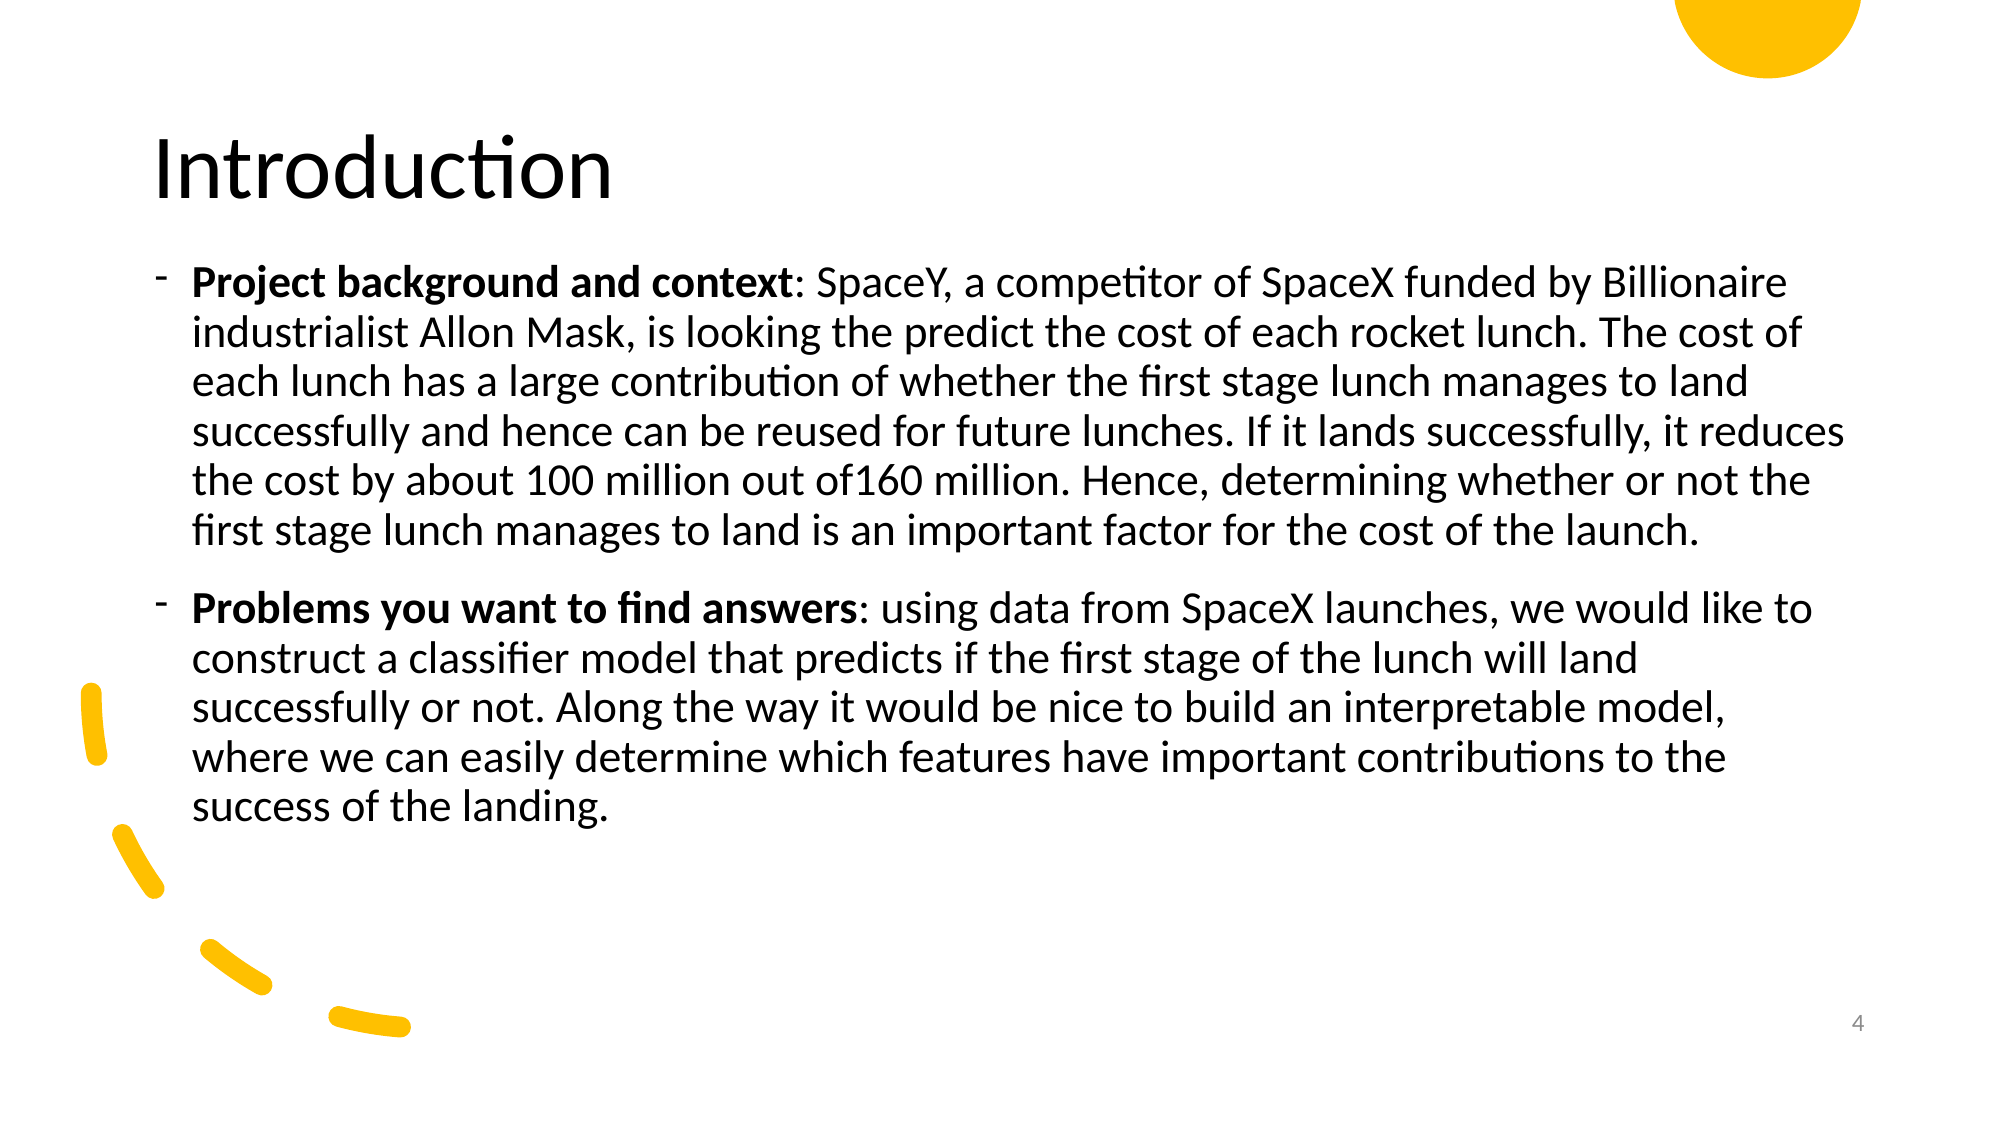

Introduction
Project background and context: SpaceY, a competitor of SpaceX funded by Billionaire industrialist Allon Mask, is looking the predict the cost of each rocket lunch. The cost of each lunch has a large contribution of whether the first stage lunch manages to land successfully and hence can be reused for future lunches. If it lands successfully, it reduces the cost by about 100 million out of160 million. Hence, determining whether or not the first stage lunch manages to land is an important factor for the cost of the launch.
Problems you want to find answers: using data from SpaceX launches, we would like to construct a classifier model that predicts if the first stage of the lunch will land successfully or not. Along the way it would be nice to build an interpretable model, where we can easily determine which features have important contributions to the success of the landing.

4